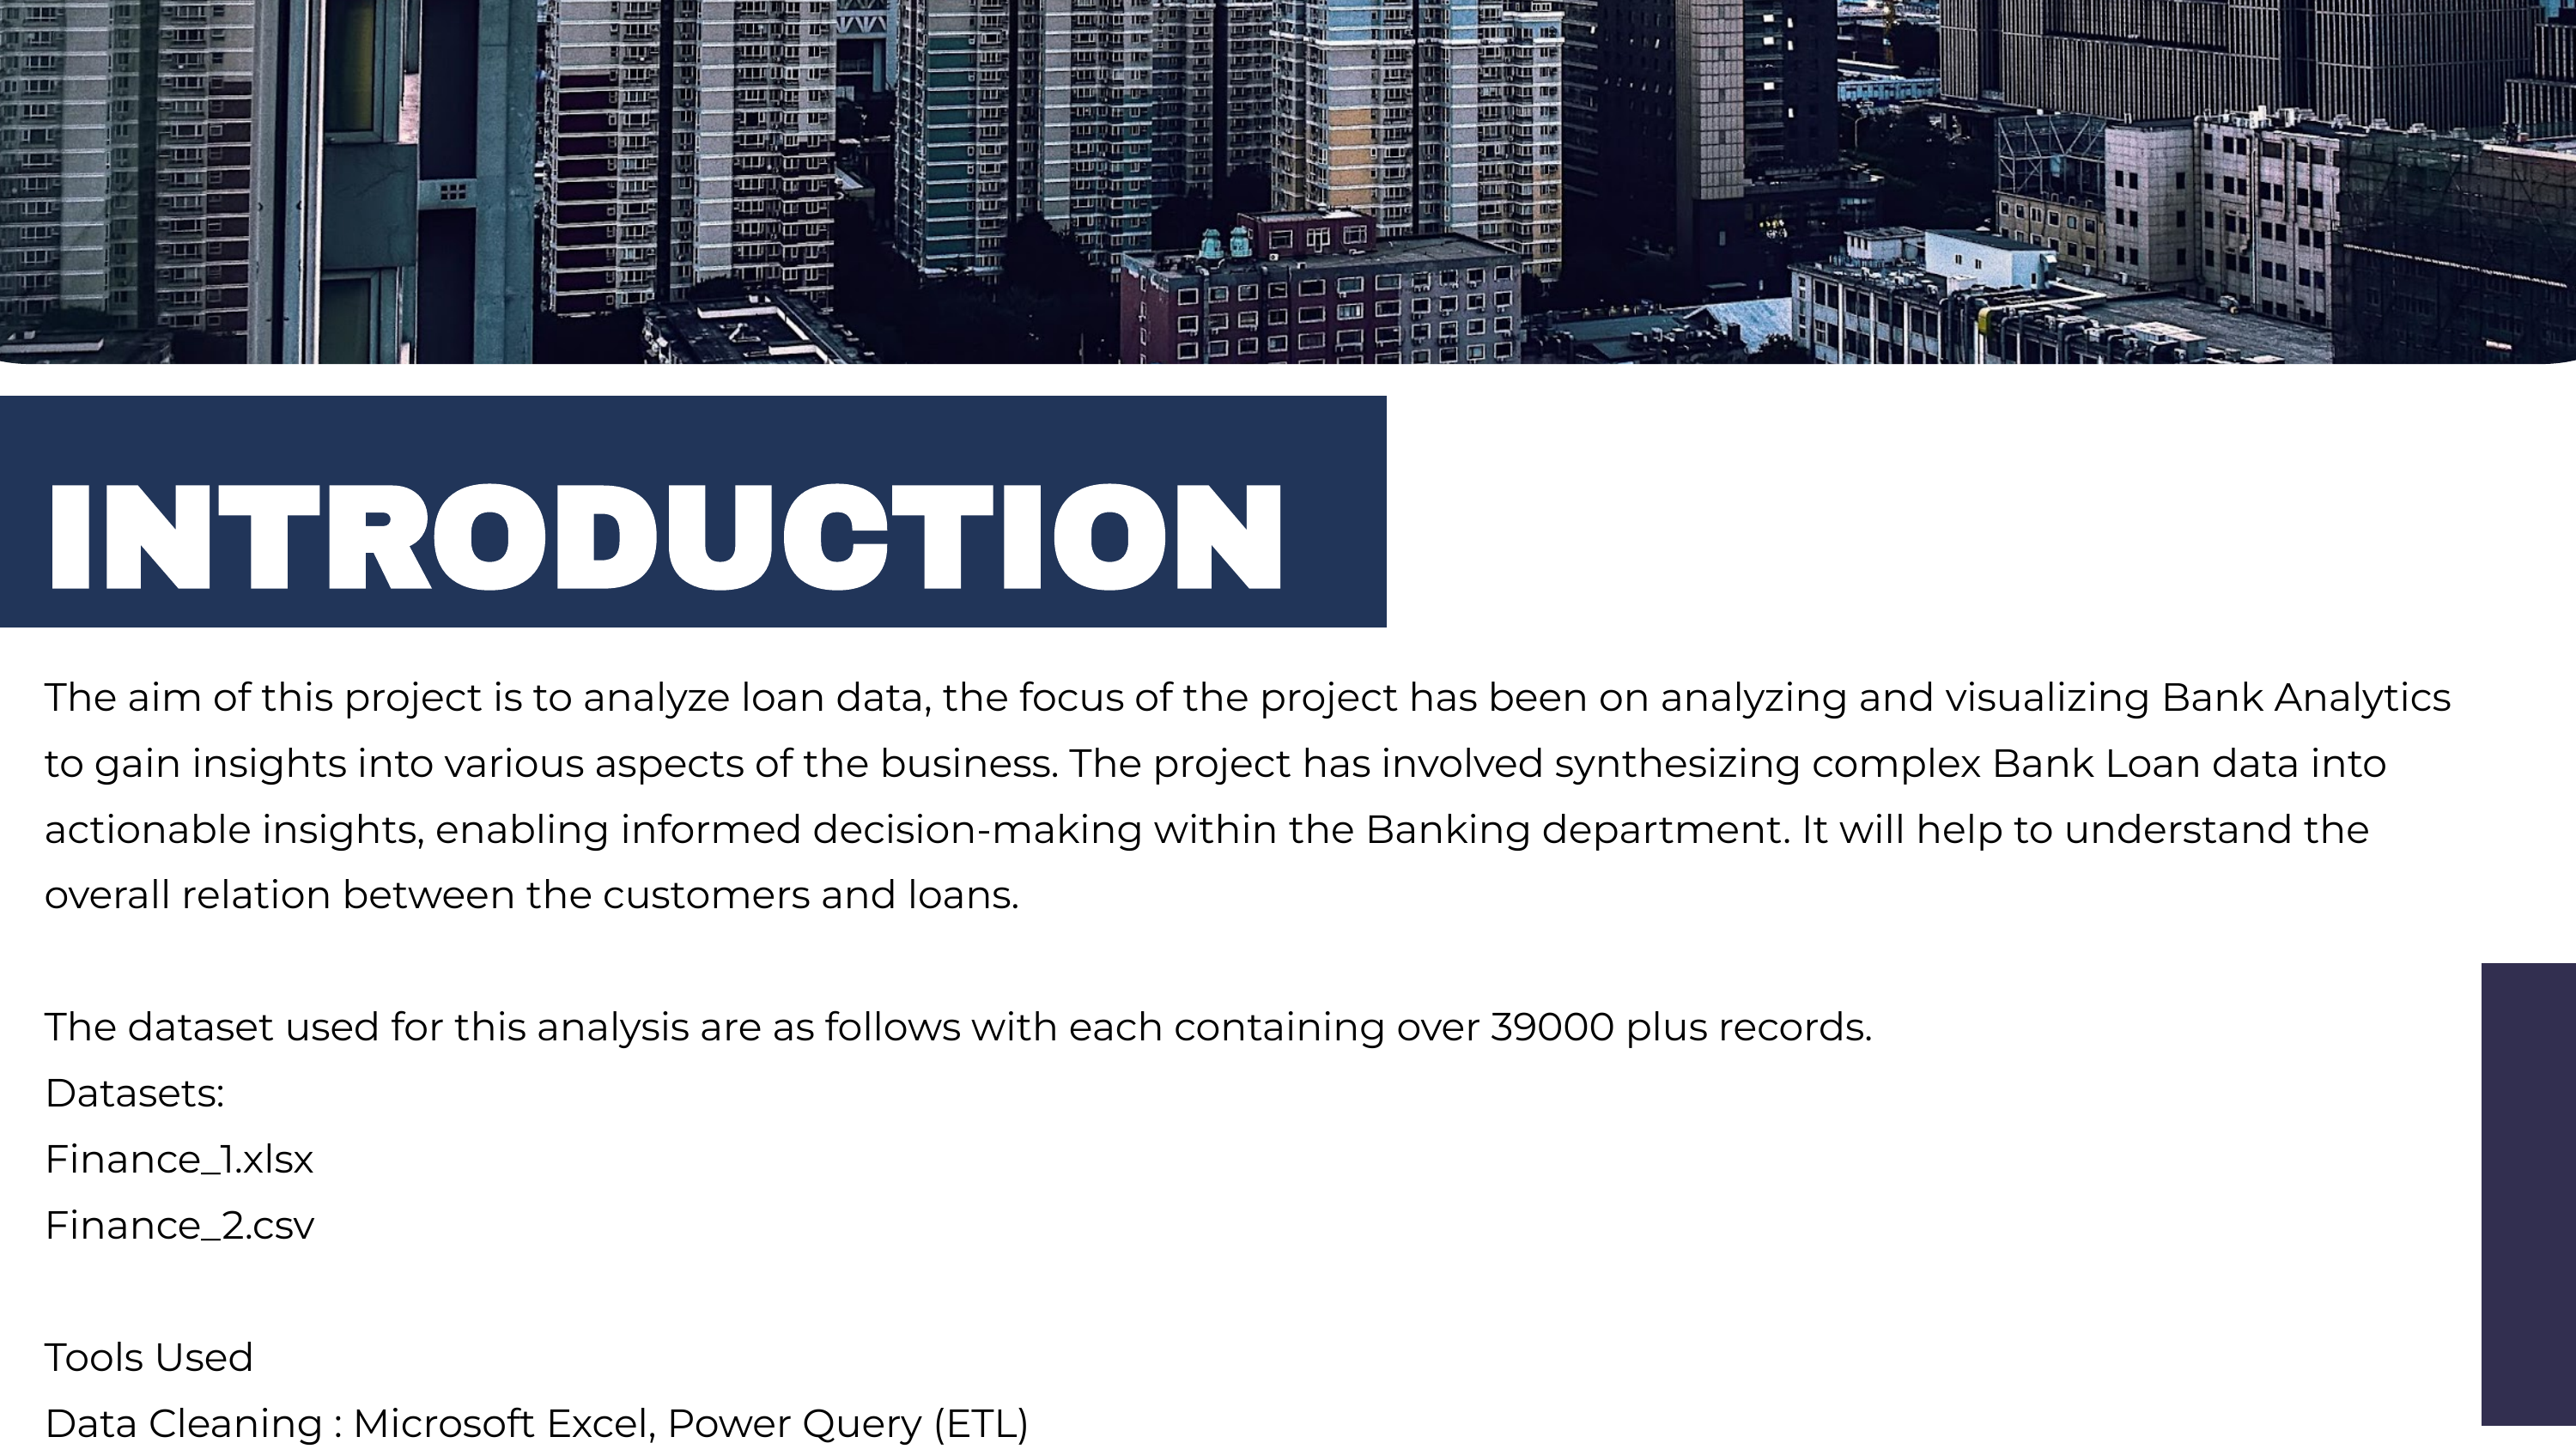

INTRODUCTION
The aim of this project is to analyze loan data, the focus of the project has been on analyzing and visualizing Bank Analytics to gain insights into various aspects of the business. The project has involved synthesizing complex Bank Loan data into actionable insights, enabling informed decision-making within the Banking department. It will help to understand the overall relation between the customers and loans.

The dataset used for this analysis are as follows with each containing over 39000 plus records.
Datasets:
Finance_1.xlsx
Finance_2.csv

Tools Used
Data Cleaning : Microsoft Excel, Power Query (ETL)
Data Visualisation : Power BI, Tableau, Microsoft Excel
MySQL Workbench 8.0